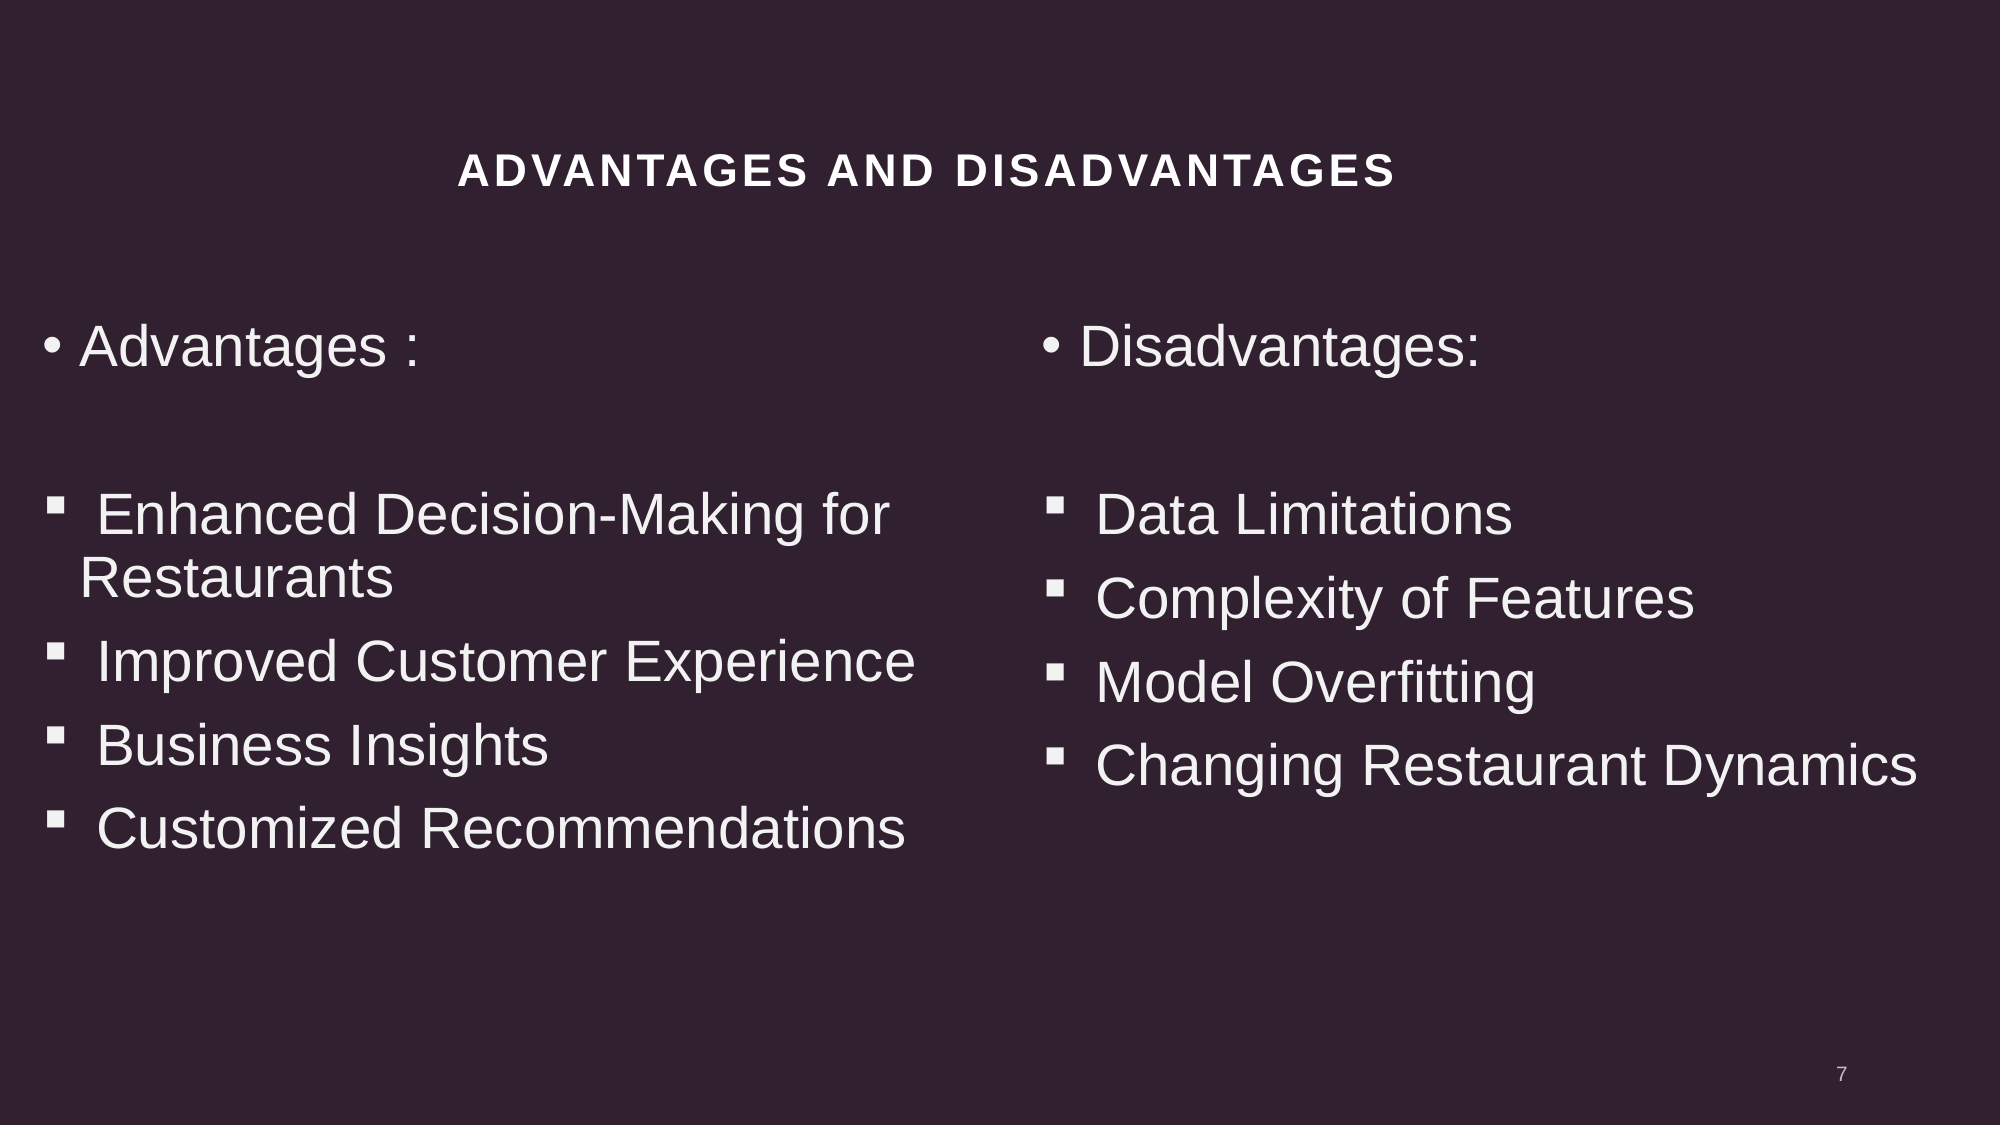

# ADVANTAGES AND DISADVANTAGES
Advantages :

 Enhanced Decision-Making for Restaurants
 Improved Customer Experience
 Business Insights
 Customized Recommendations
Disadvantages:

 Data Limitations
 Complexity of Features
 Model Overfitting
 Changing Restaurant Dynamics
7